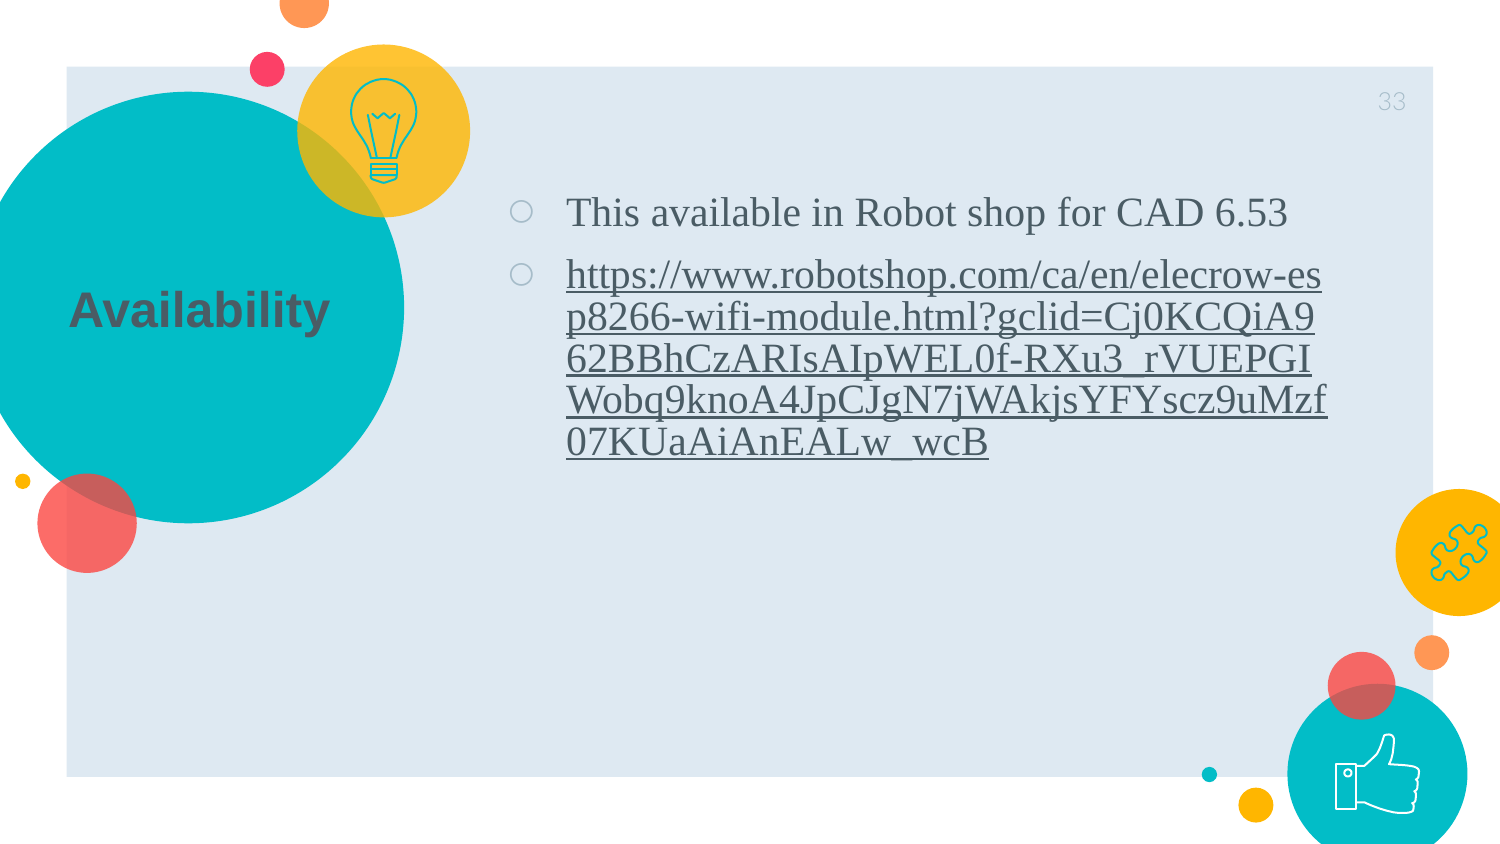

33
# Availability
This available in Robot shop for CAD 6.53
https://www.robotshop.com/ca/en/elecrow-esp8266-wifi-module.html?gclid=Cj0KCQiA962BBhCzARIsAIpWEL0f-RXu3_rVUEPGIWobq9knoA4JpCJgN7jWAkjsYFYscz9uMzf07KUaAiAnEALw_wcB